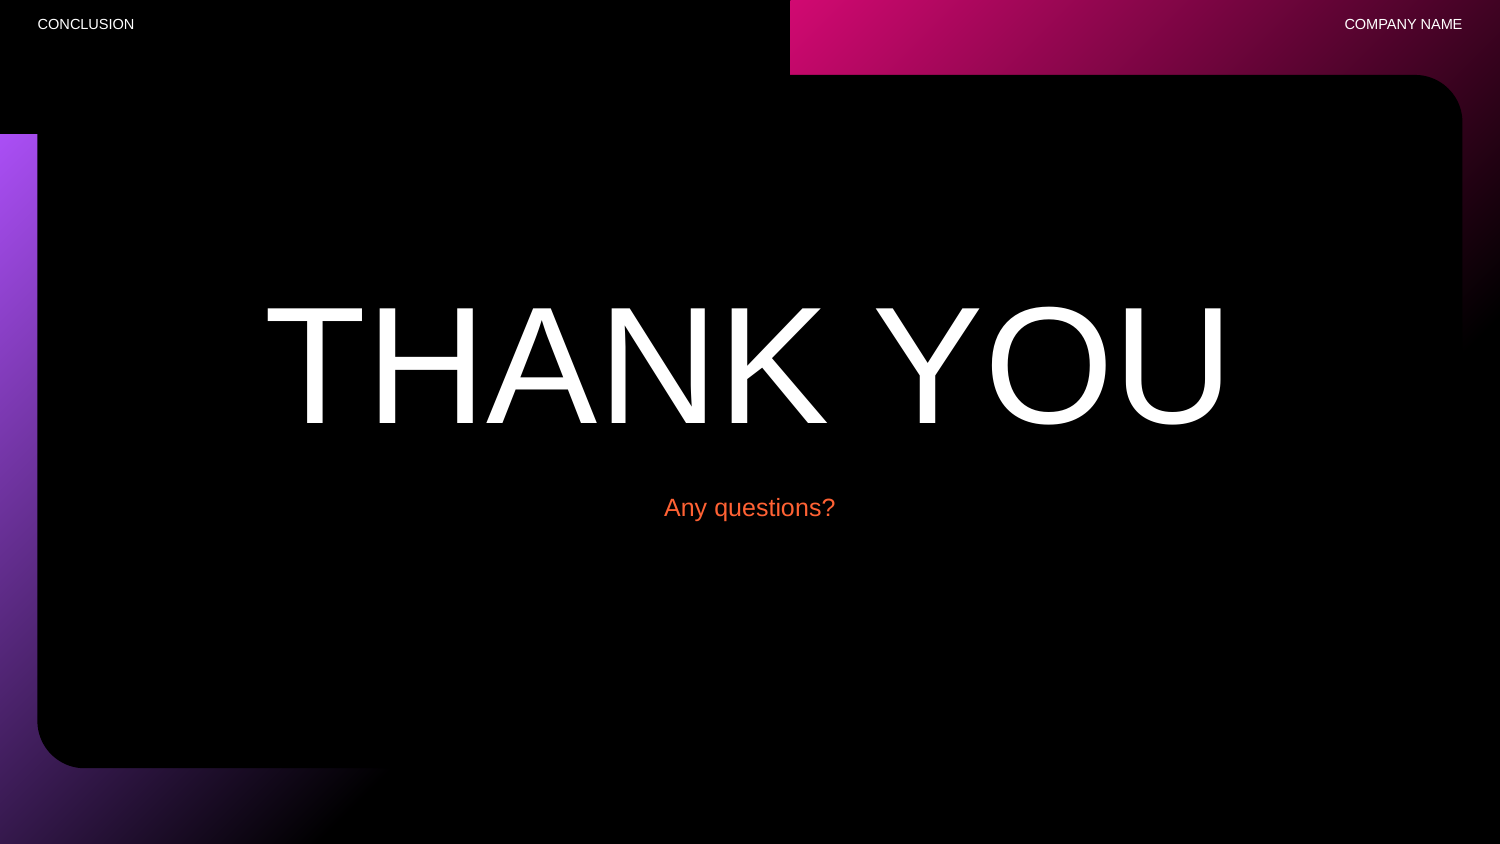

# CONCLUSION
COMPANY NAME
THANK YOU
Any questions?